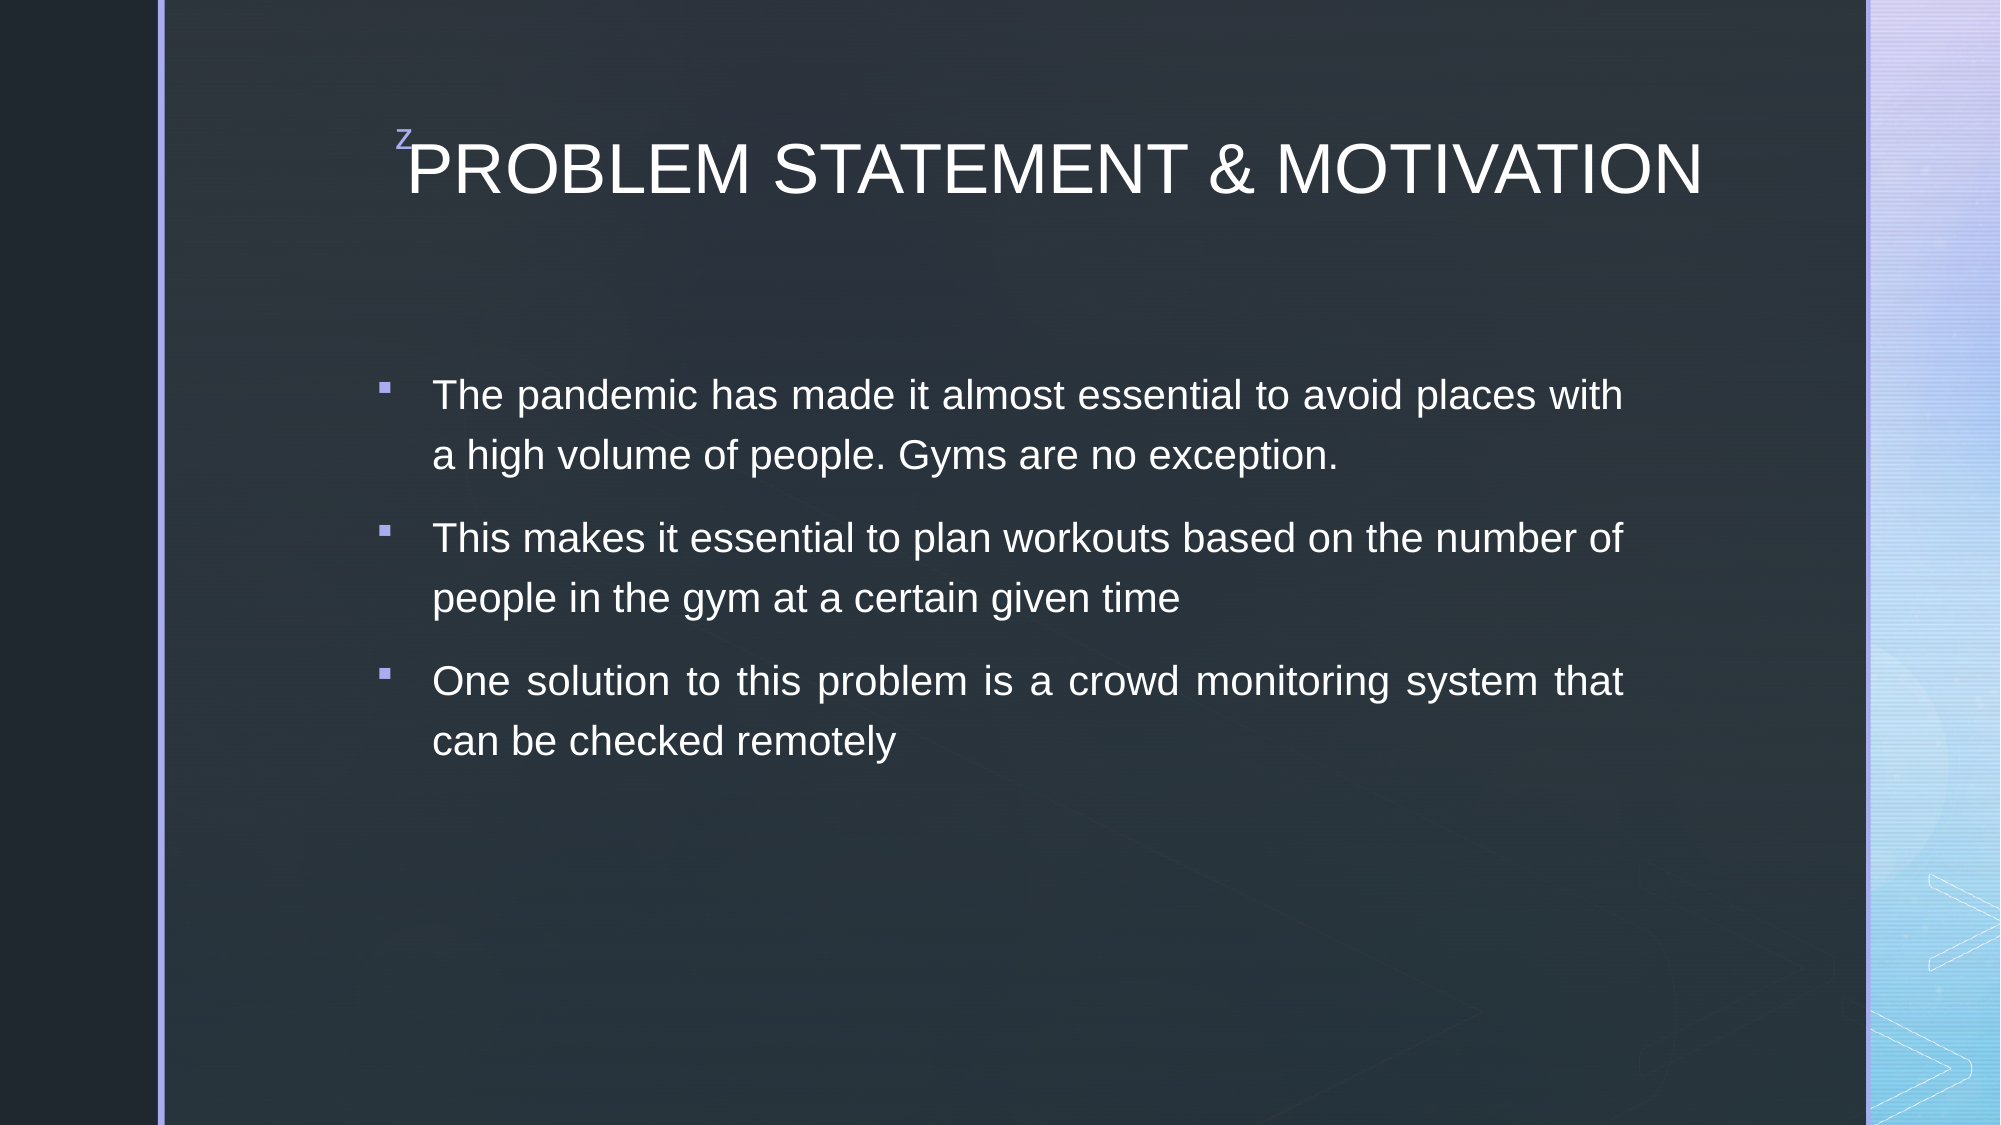

# PROBLEM STATEMENT & MOTIVATION
The pandemic has made it almost essential to avoid places with a high volume of people. Gyms are no exception.
This makes it essential to plan workouts based on the number of people in the gym at a certain given time
One solution to this problem is a crowd monitoring system that can be checked remotely